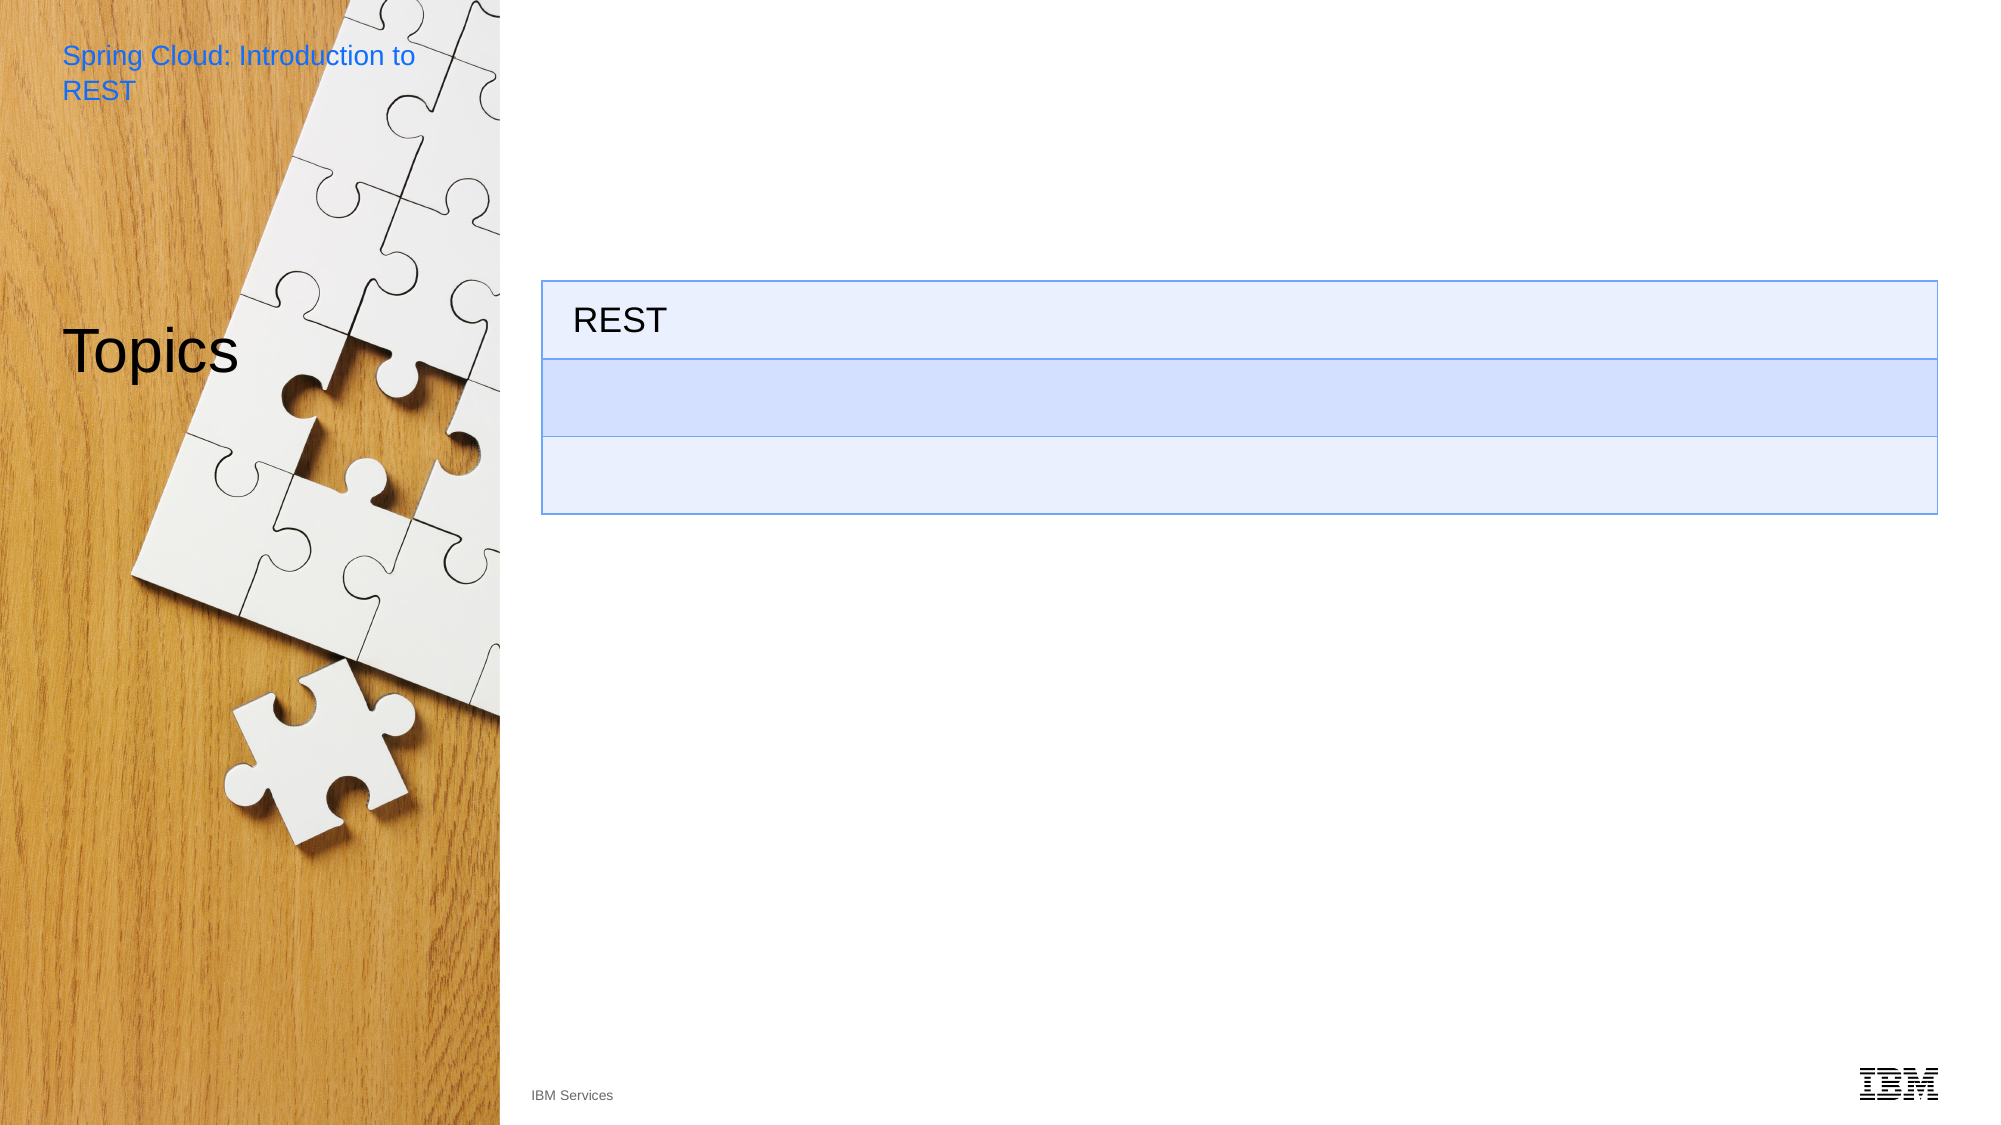

Spring Cloud: Introduction to REST
# Topics
| REST |
| --- |
|  |
|  |